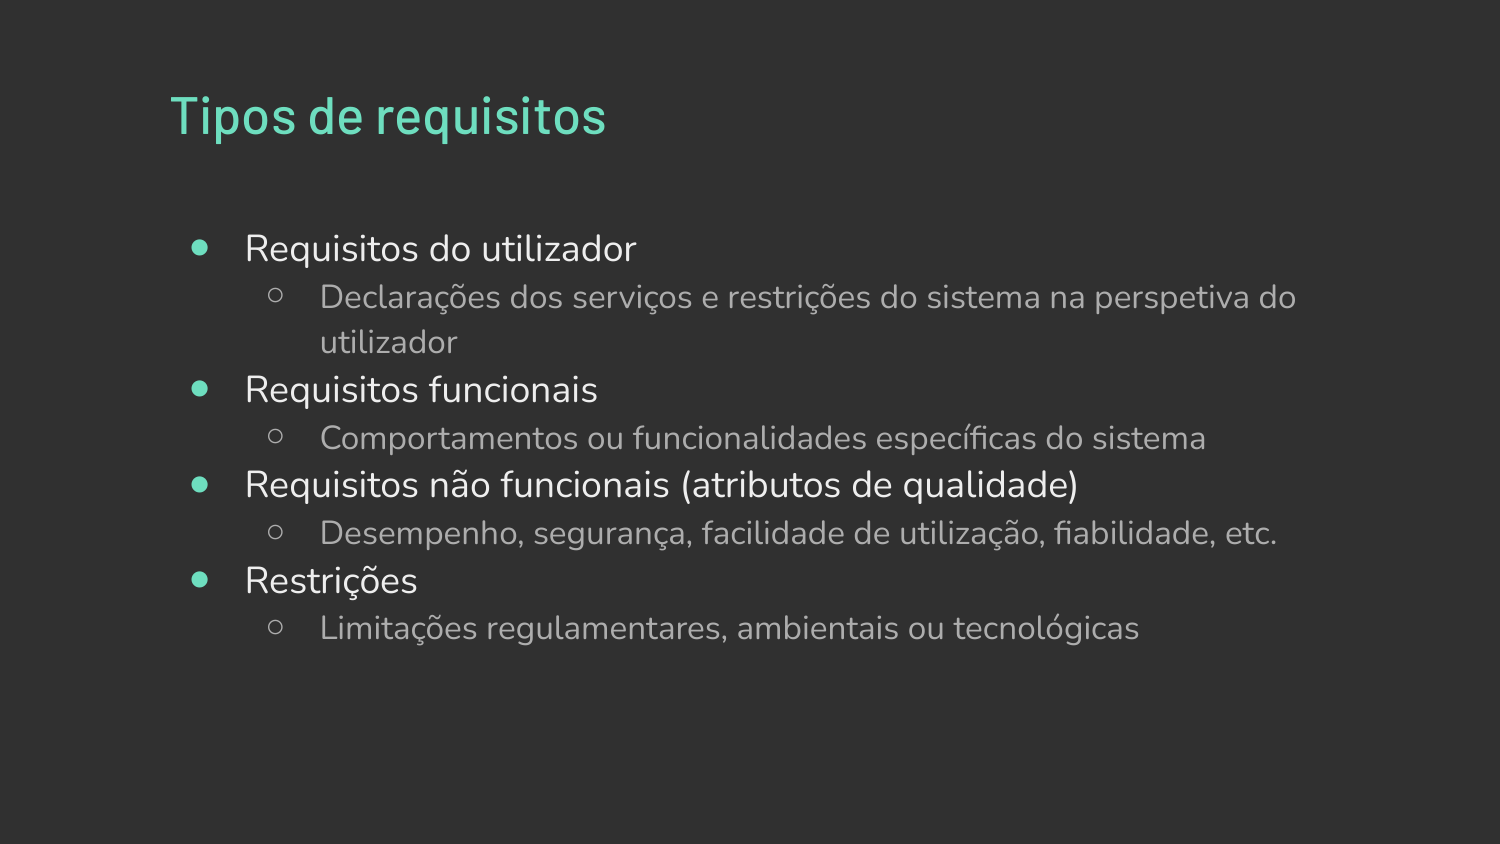

# Tipos de requisitos
Requisitos do utilizador
Declarações dos serviços e restrições do sistema na perspetiva do utilizador
Requisitos funcionais
Comportamentos ou funcionalidades específicas do sistema
Requisitos não funcionais (atributos de qualidade)
Desempenho, segurança, facilidade de utilização, fiabilidade, etc.
Restrições
Limitações regulamentares, ambientais ou tecnológicas